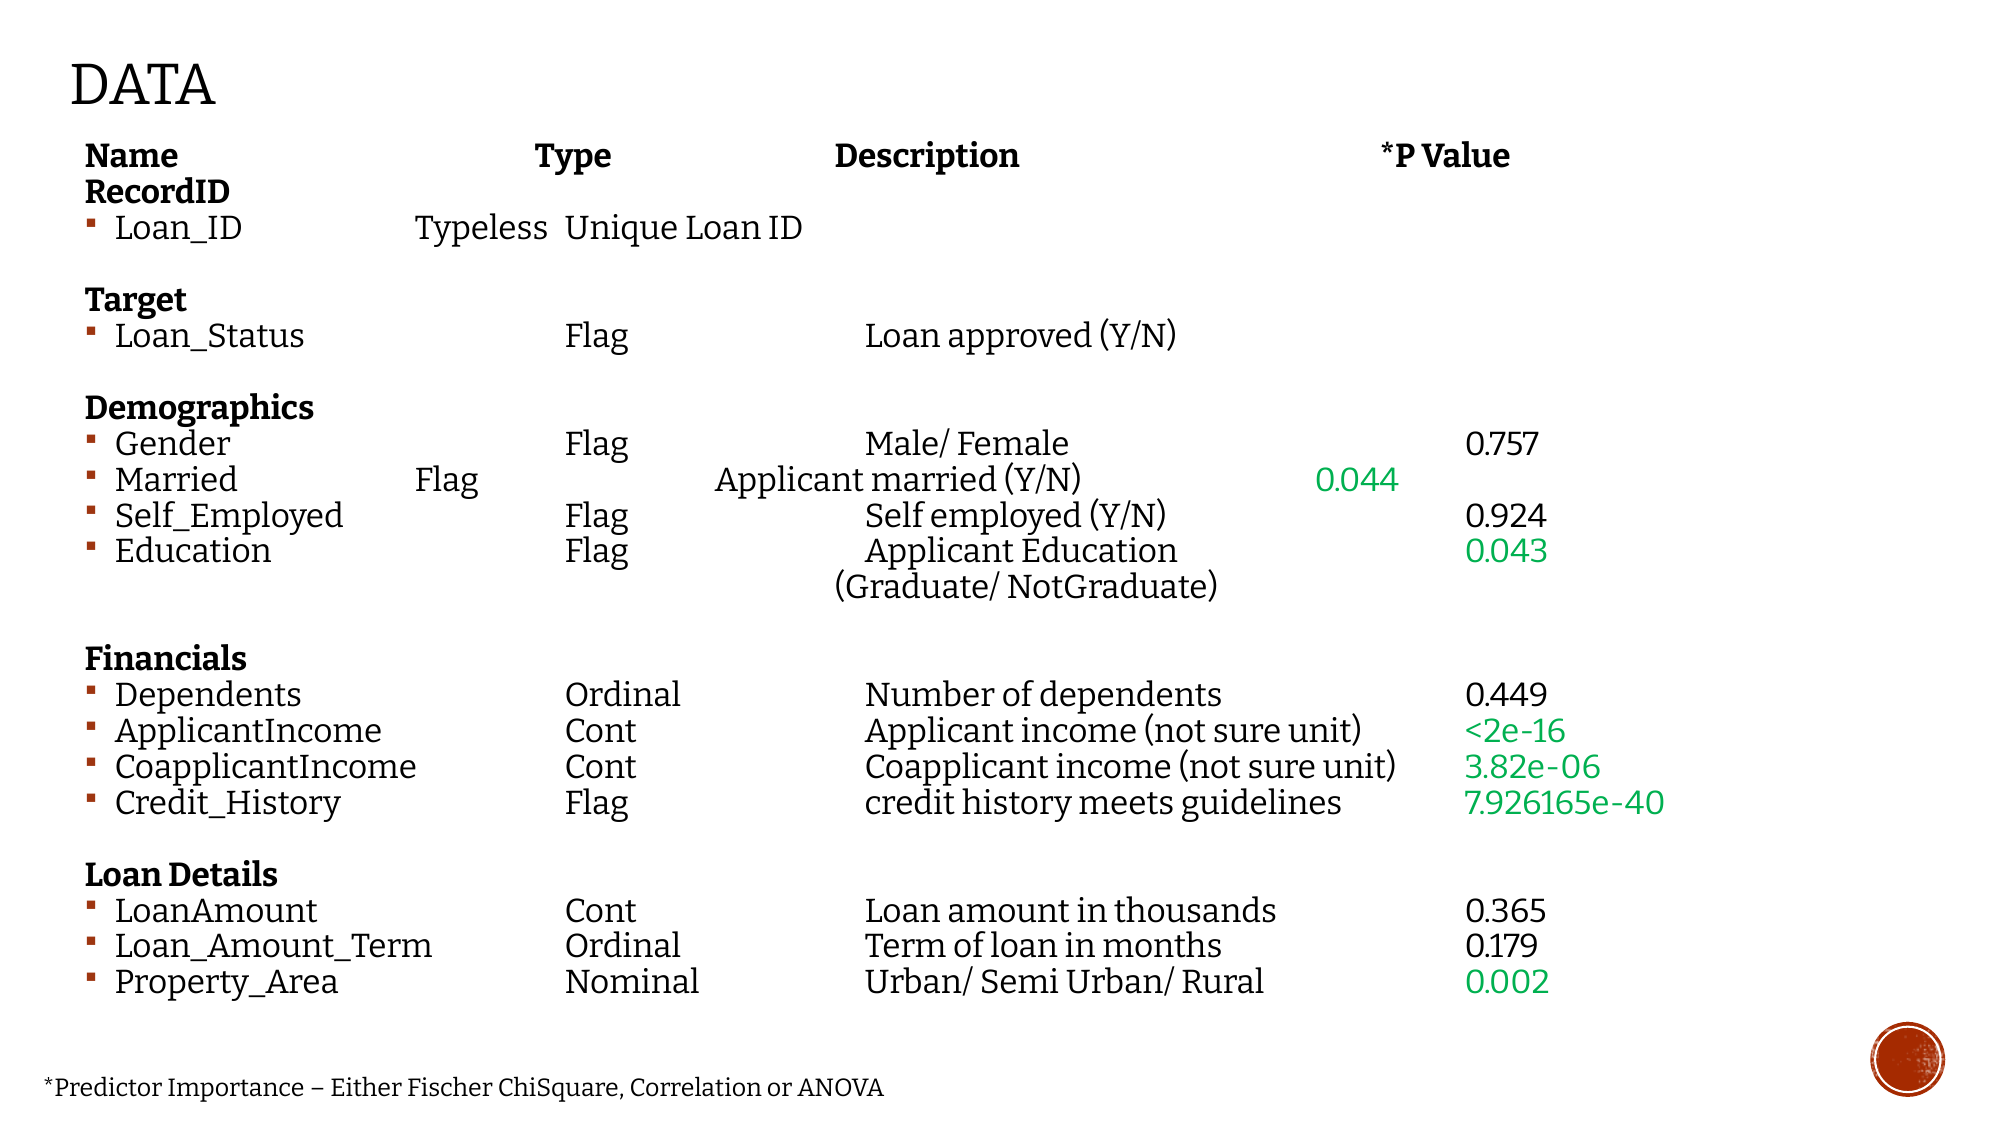

# Data
Name			Type		Description		                *P Value
RecordID
Loan_ID		Typeless  	Unique Loan ID

Target
Loan_Status		Flag		Loan approved (Y/N)

Demographics
Gender			Flag		Male/ Female			0.757
Married		Flag		Applicant married (Y/N)		0.044
Self_Employed		Flag		Self employed (Y/N)		0.924
Education		Flag 		Applicant Education 		0.043
					(Graduate/ NotGraduate)

Financials
Dependents		Ordinal		Number of dependents		0.449
ApplicantIncome		Cont		Applicant income (not sure unit) 	<2e-16
CoapplicantIncome	Cont 		Coapplicant income (not sure unit)	3.82e-06
Credit_History		Flag		credit history meets guidelines	7.926165e-40

Loan Details
LoanAmount		Cont		Loan amount in thousands		0.365
Loan_Amount_Term	Ordinal		Term of loan in months		0.179
Property_Area		Nominal		Urban/ Semi Urban/ Rural		0.002
*Predictor Importance – Either Fischer ChiSquare, Correlation or ANOVA